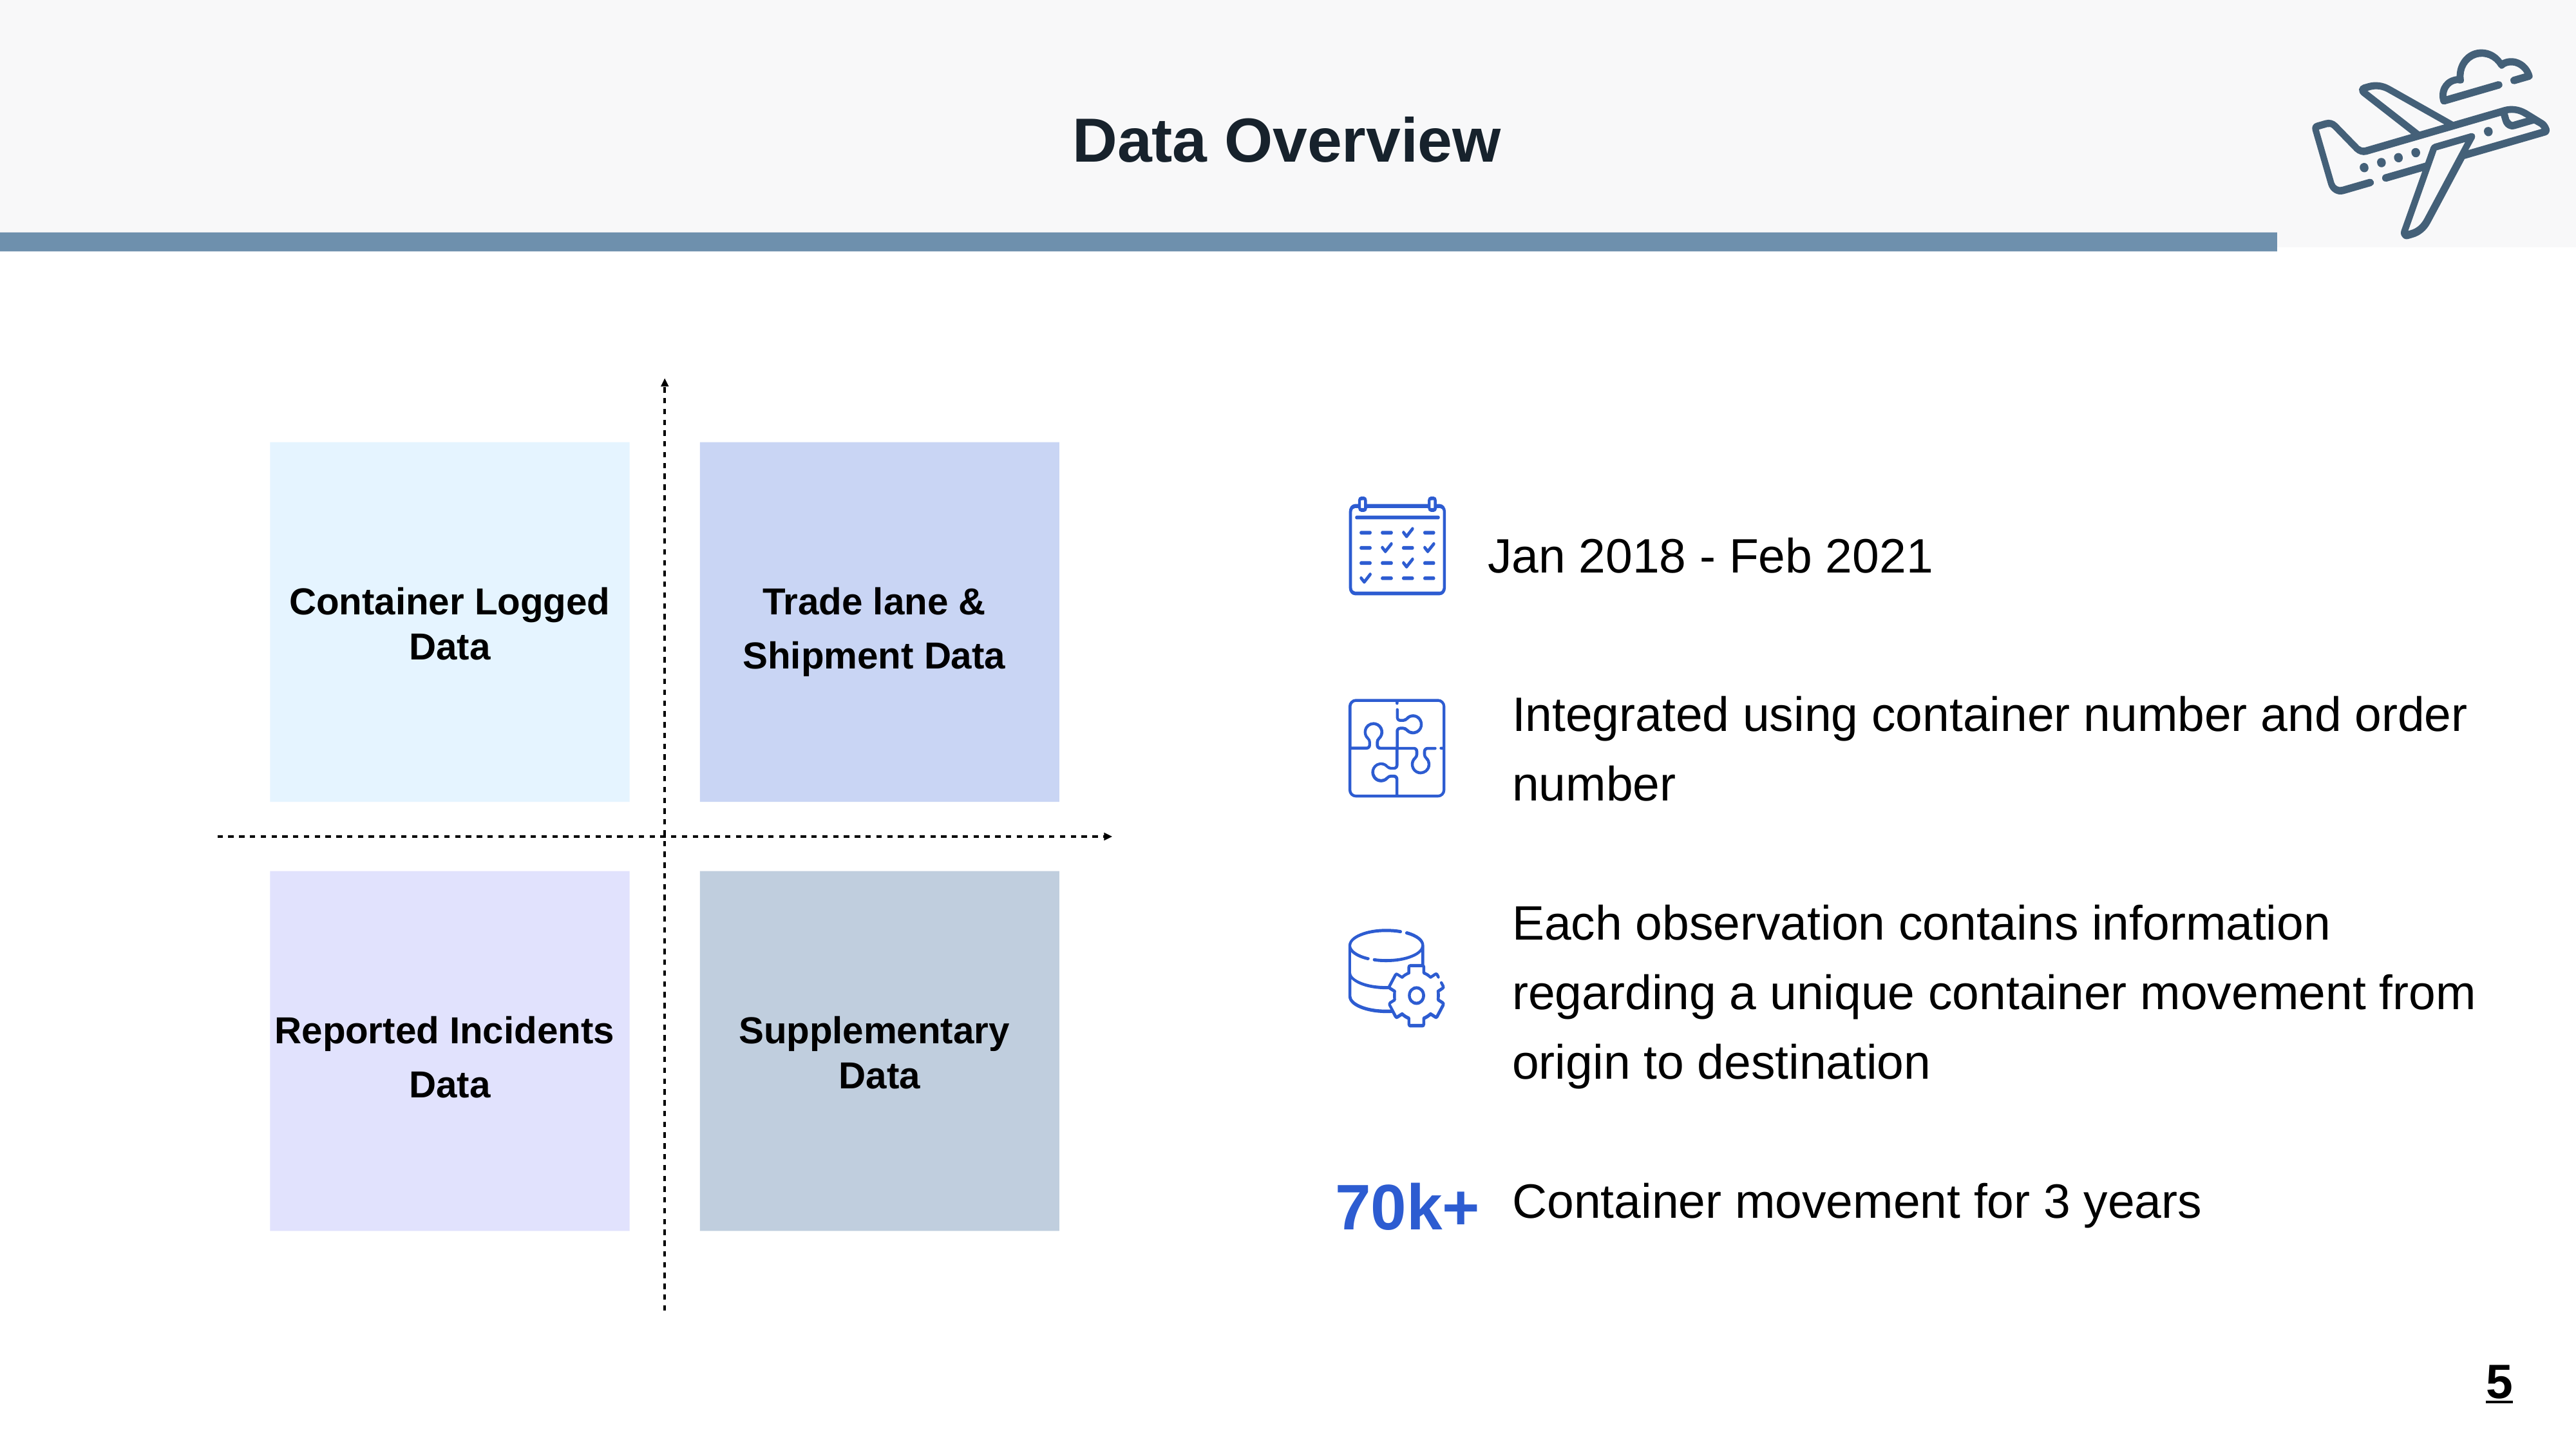

Data Overview

Container Logged Data
Trade lane &
Shipment Data

Jan 2018 - Feb 2021
Integrated using container number and order number

Each observation contains information regarding a unique container movement from origin to destination

Container movement for 3 years

Reported Incidents
Data
Supplementary
Data

70k+
5